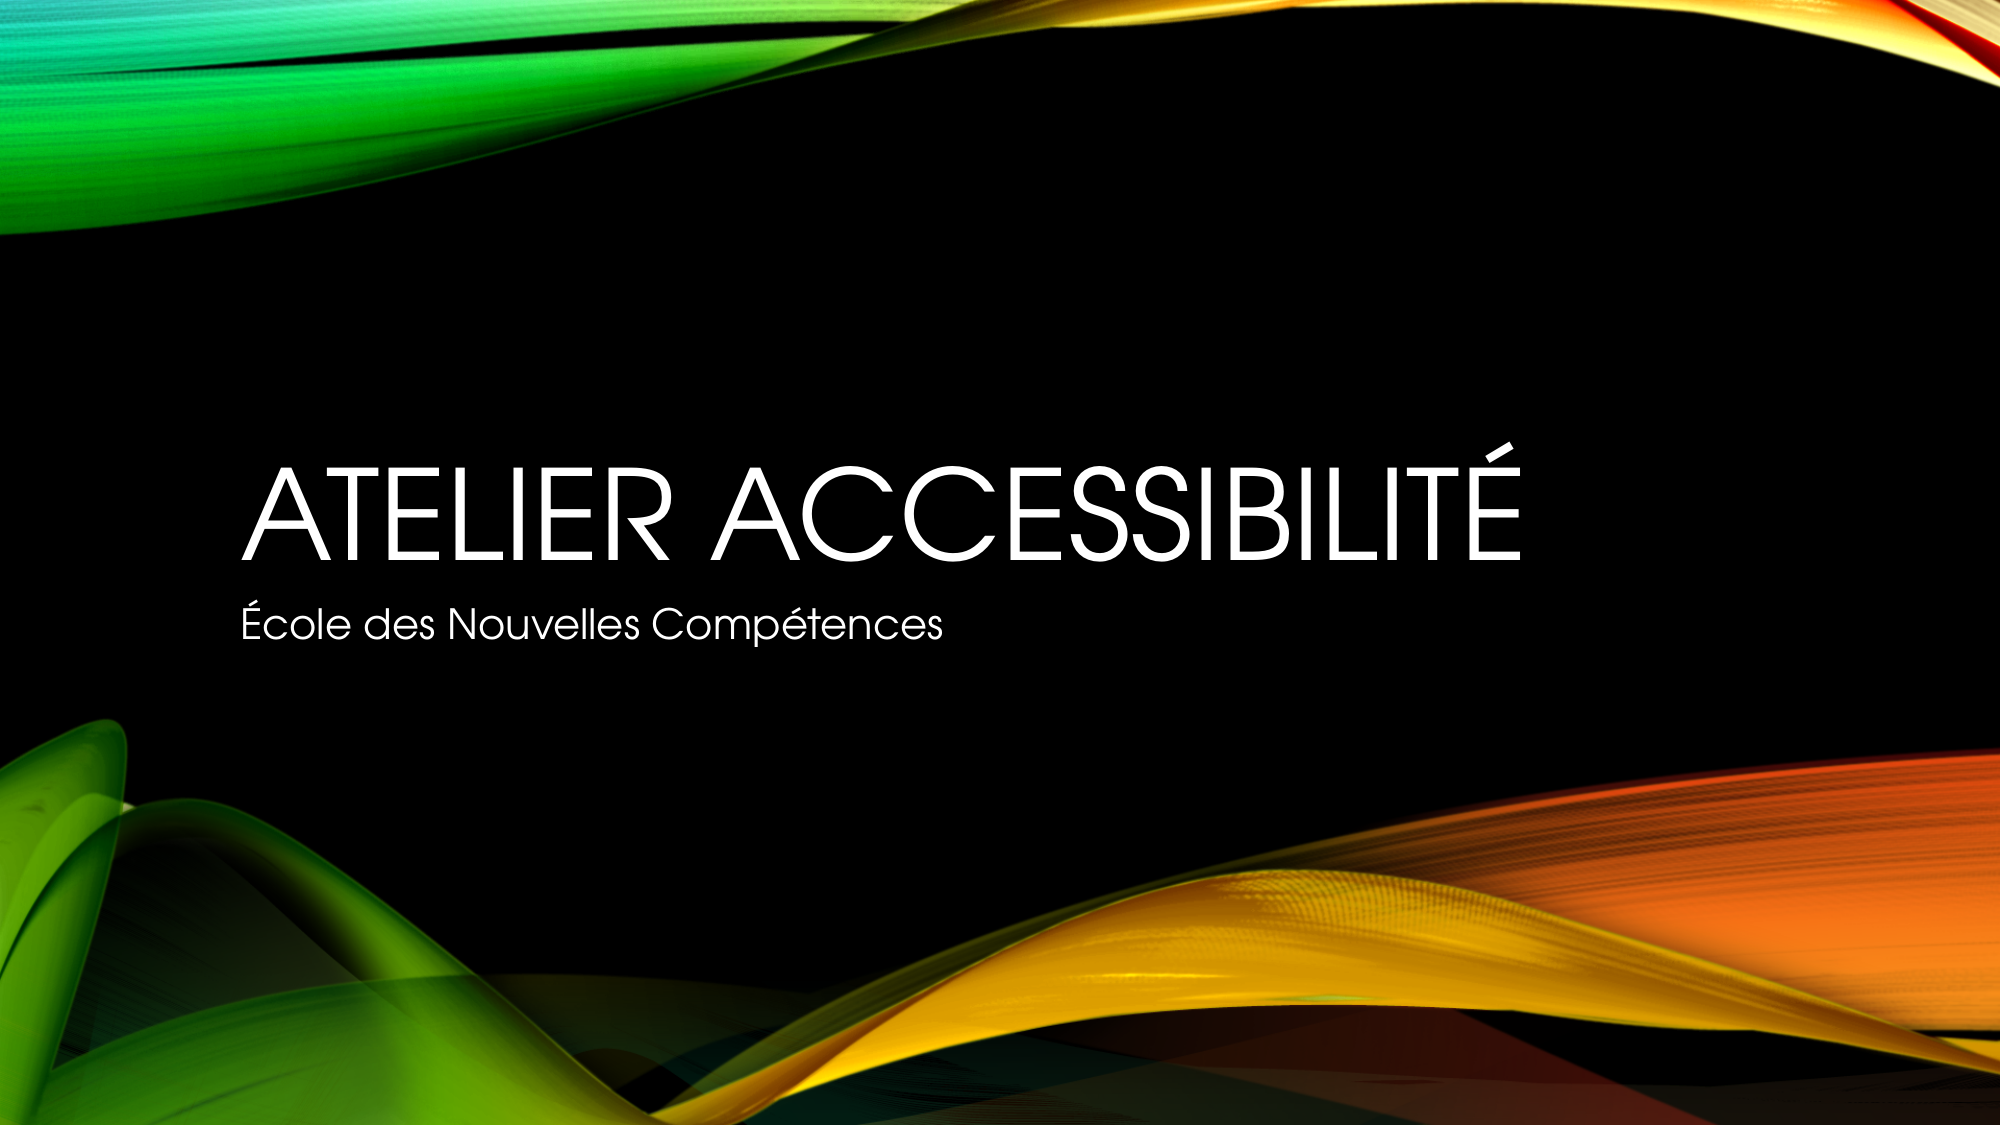

# Atelier accessibilité
École des Nouvelles Compétences